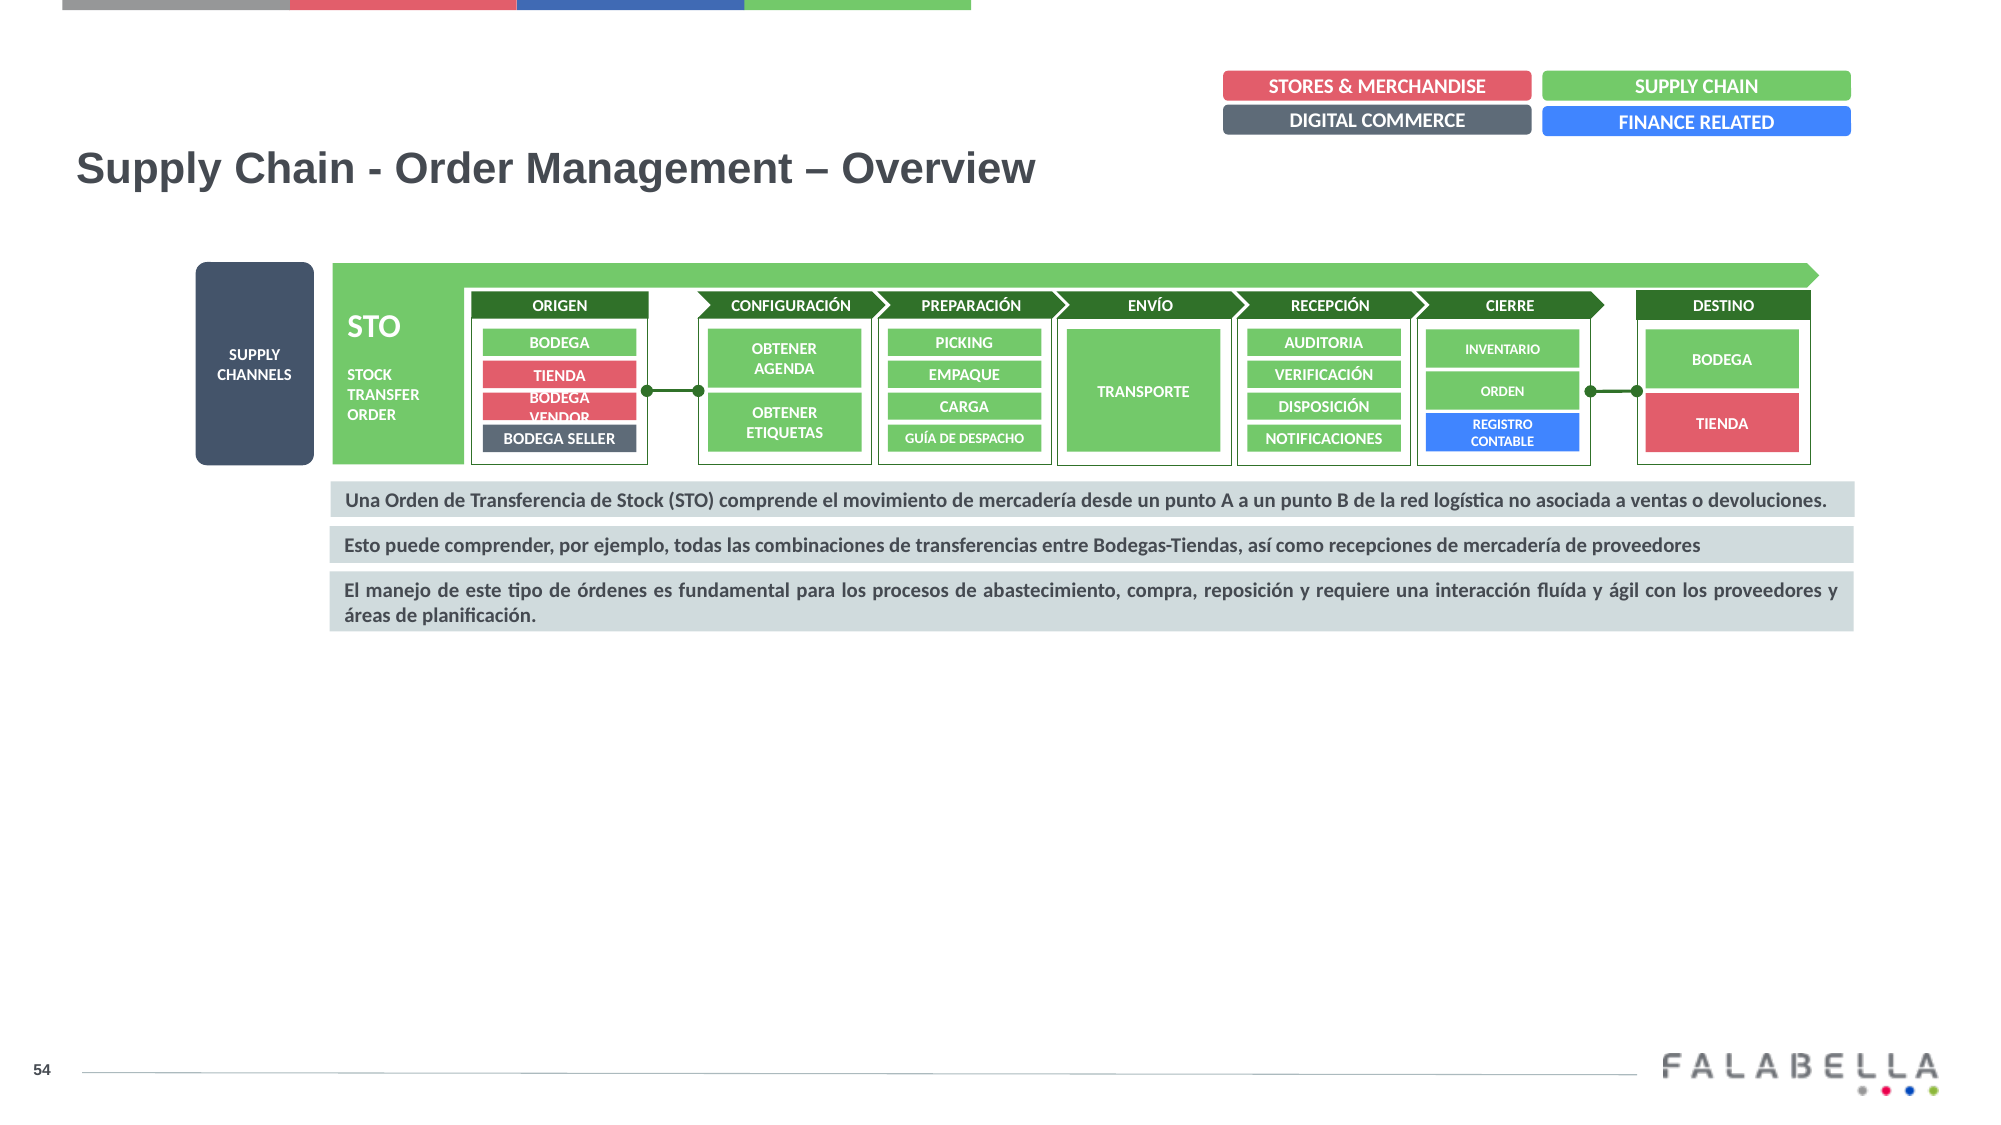

STORES & MERCHANDISE
SUPPLY CHAIN
Supply Chain - Order Management – Overview
DIGITAL COMMERCE
FINANCE RELATED

STO

STOCK TRANSFER ORDER

SUPPLY CHANNELS

ORIGEN
DESTINO
CONFIGURACIÓN
PREPARACIÓN
ENVÍO
RECEPCIÓN
CIERRE

BODEGA
OBTENER AGENDA
PICKING
AUDITORIA
TRANSPORTE
BODEGA
INVENTARIO
TIENDA
EMPAQUE
VERIFICACIÓN
ORDEN
BODEGA VENDOR
OBTENER ETIQUETAS
CARGA
DISPOSICIÓN
TIENDA
REGISTRO CONTABLE
BODEGA SELLER
GUÍA DE DESPACHO
NOTIFICACIONES
Una Orden de Transferencia de Stock (STO) comprende el movimiento de mercadería desde un punto A a un punto B de la red logística no asociada a ventas o devoluciones.
Esto puede comprender, por ejemplo, todas las combinaciones de transferencias entre Bodegas-Tiendas, así como recepciones de mercadería de proveedores
El manejo de este tipo de órdenes es fundamental para los procesos de abastecimiento, compra, reposición y requiere una interacción fluída y ágil con los proveedores y áreas de planificación.